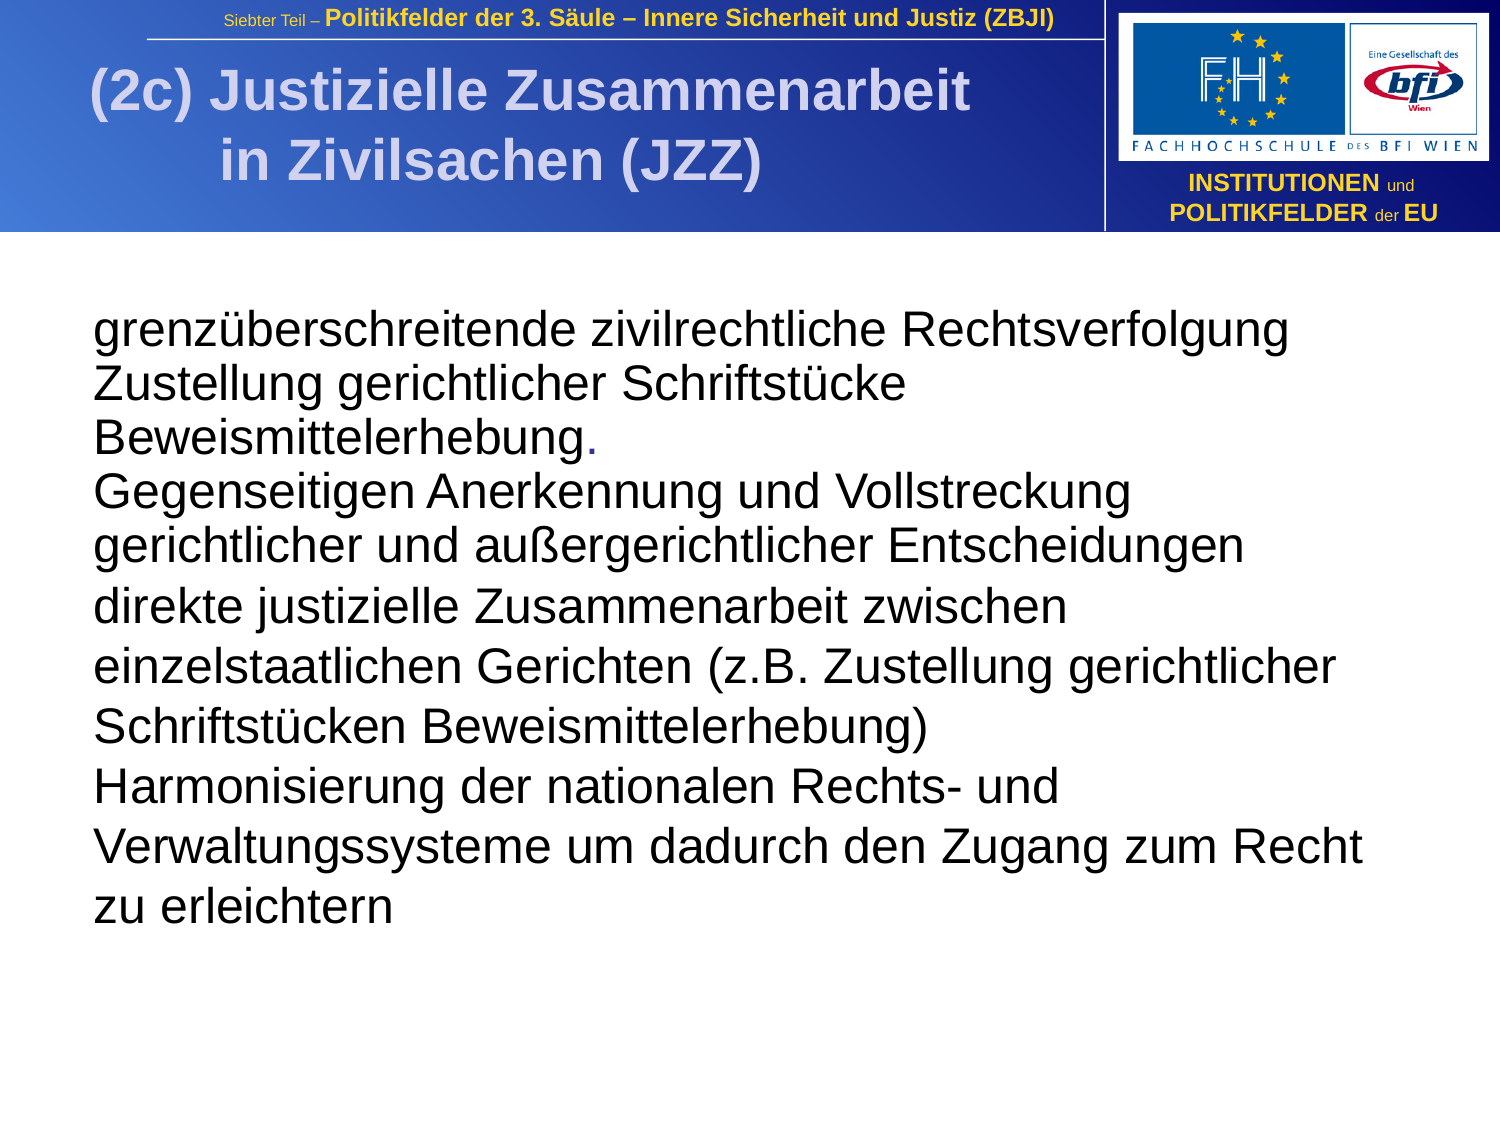

(2c) Justizielle Zusammenarbeit
        in Zivilsachen (JZZ)
grenzüberschreitende zivilrechtliche Rechtsverfolgung
Zustellung gerichtlicher Schriftstücke
Beweismittelerhebung.
Gegenseitigen Anerkennung und Vollstreckung gerichtlicher und außergerichtlicher Entscheidungen
direkte justizielle Zusammenarbeit zwischen einzelstaatlichen Gerichten (z.B. Zustellung gerichtlicher Schriftstücken Beweismittelerhebung)
Harmonisierung der nationalen Rechts- und Verwaltungssysteme um dadurch den Zugang zum Recht zu erleichtern